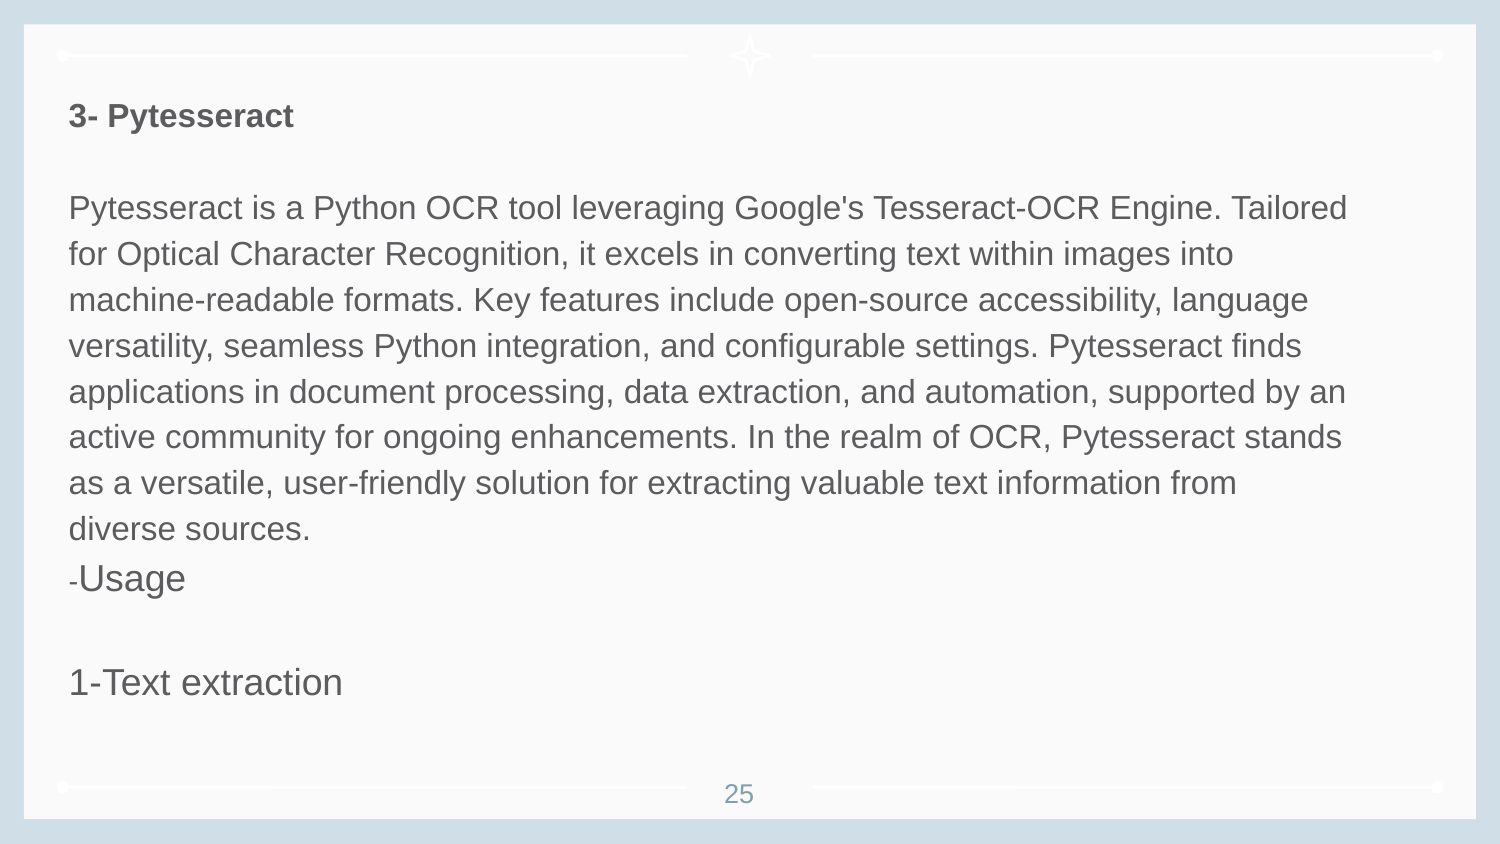

3- Pytesseract

Pytesseract is a Python OCR tool leveraging Google's Tesseract-OCR Engine. Tailored for Optical Character Recognition, it excels in converting text within images into machine-readable formats. Key features include open-source accessibility, language versatility, seamless Python integration, and configurable settings. Pytesseract finds applications in document processing, data extraction, and automation, supported by an active community for ongoing enhancements. In the realm of OCR, Pytesseract stands as a versatile, user-friendly solution for extracting valuable text information from diverse sources.
-Usage

1-Text extraction

25